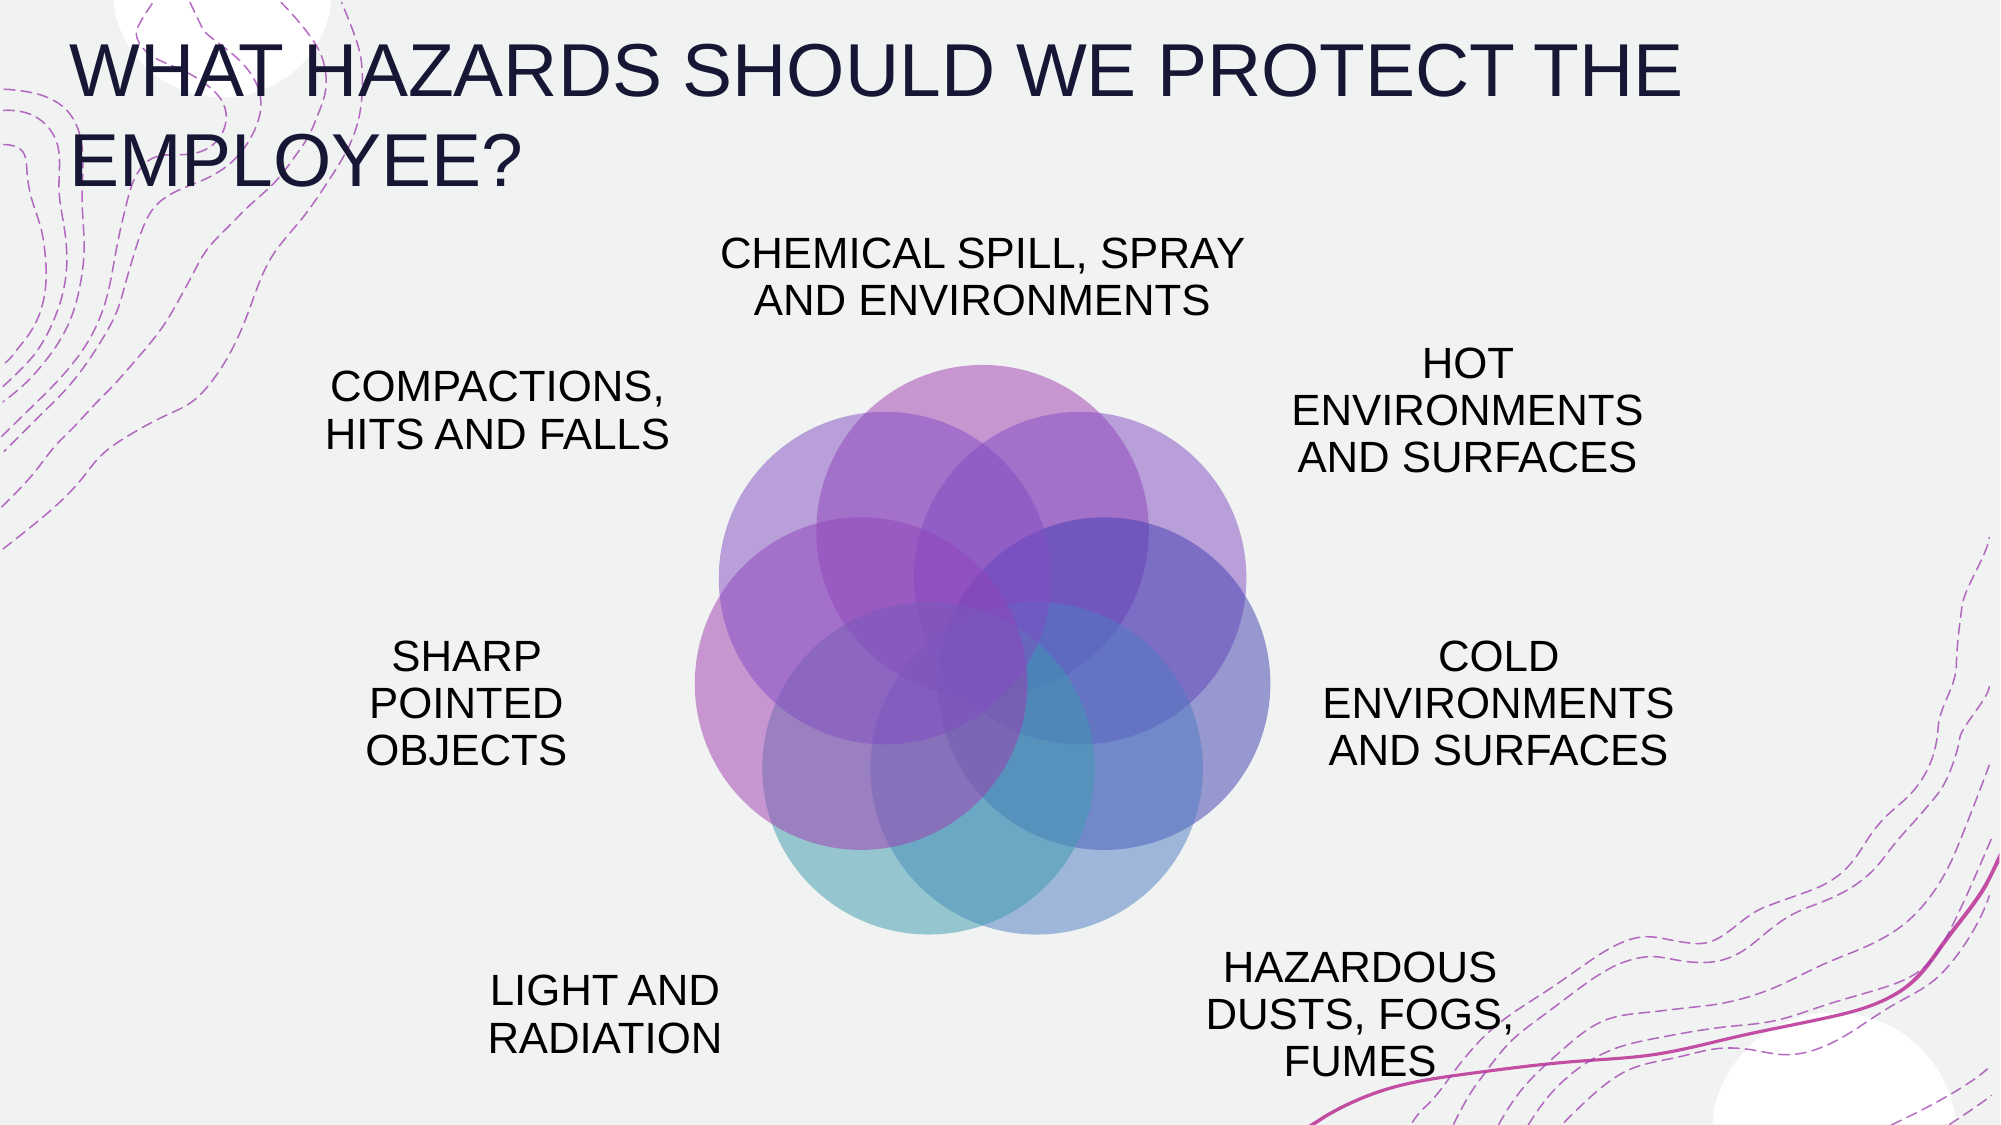

# WHAT HAZARDS SHOULD WE PROTECT THE EMPLOYEE?
CHEMICAL SPILL, SPRAY AND ENVIRONMENTS
HOT ENVIRONMENTS AND SURFACES
COLD ENVIRONMENTS AND SURFACES
HAZARDOUS DUSTS, FOGS, FUMES
LIGHT AND RADIATION
SHARP POINTED OBJECTS
COMPACTIONS, HITS AND FALLS